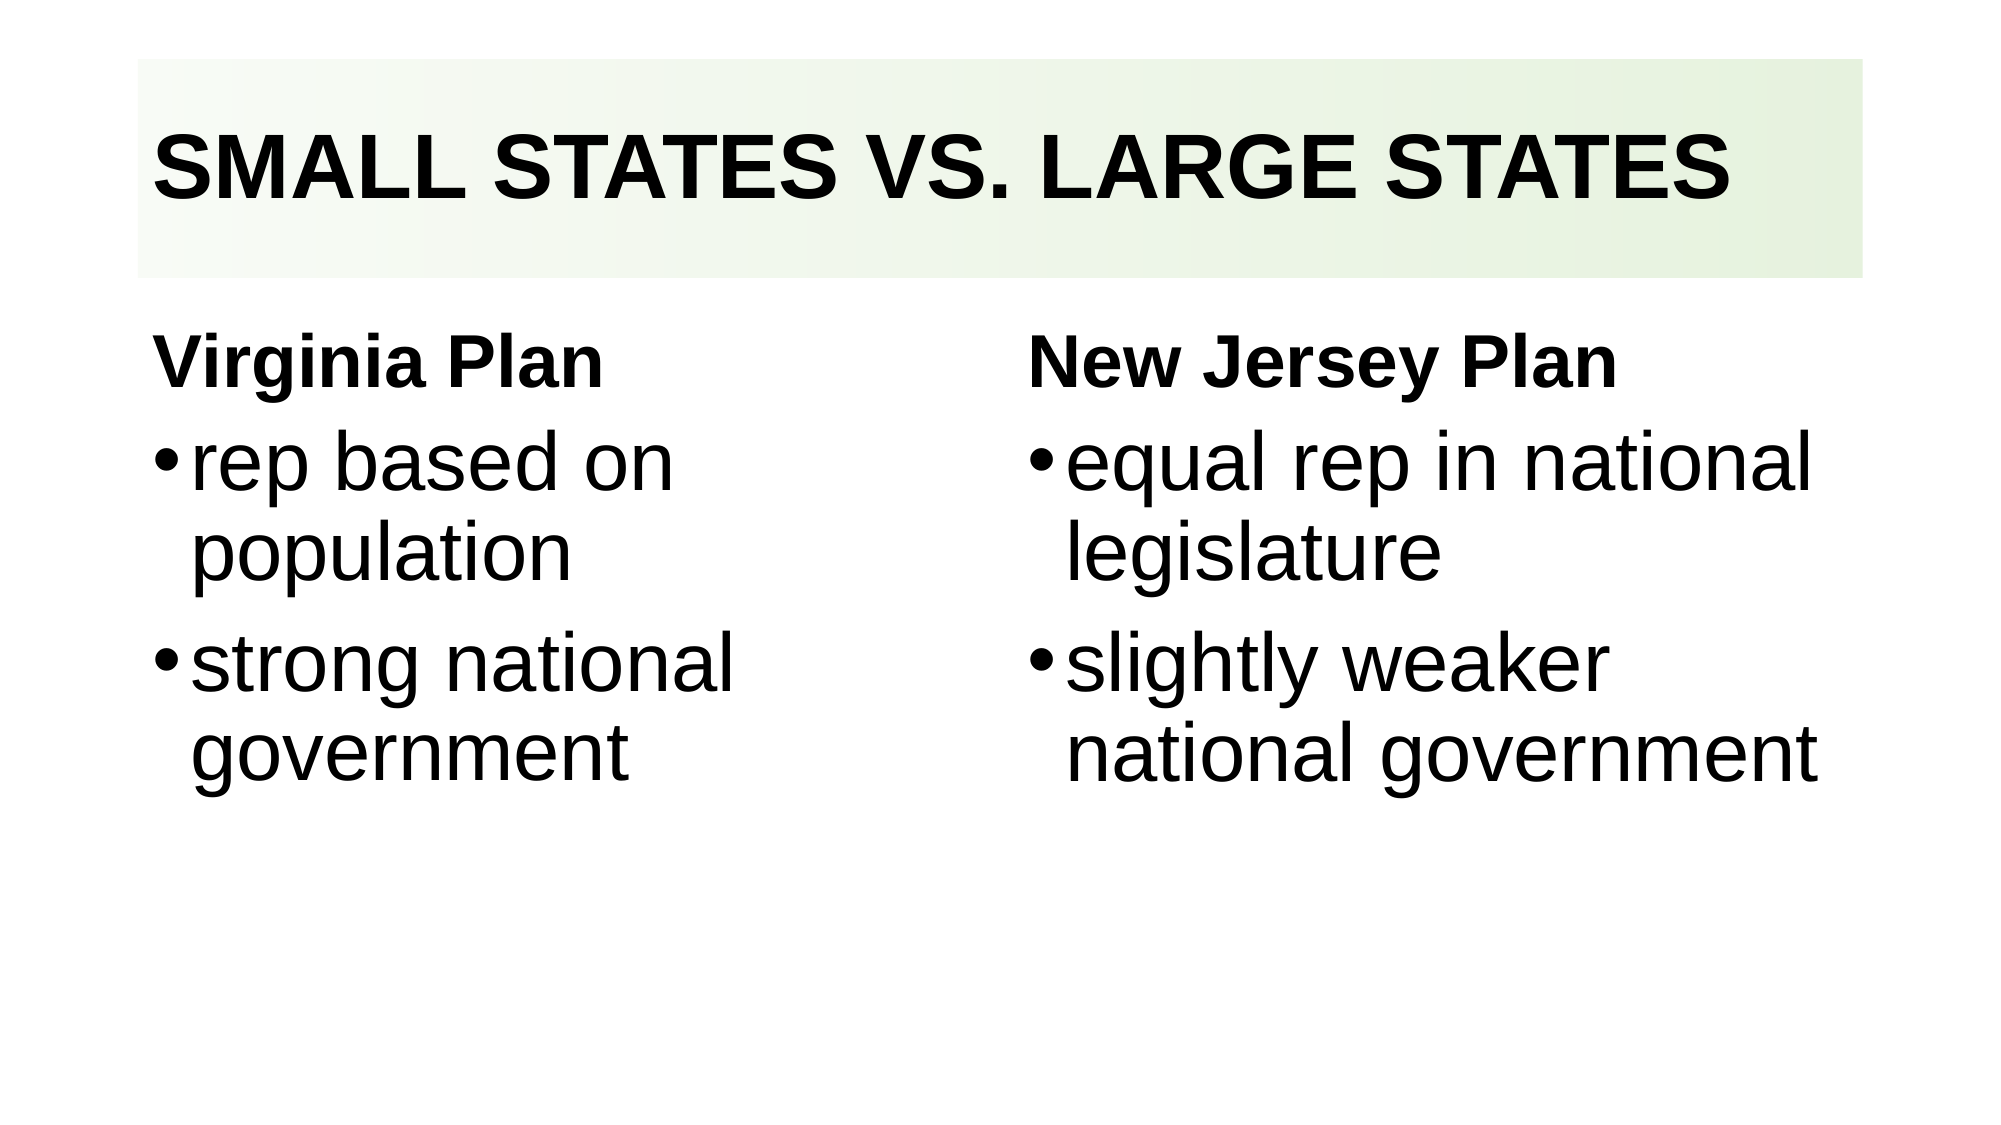

# Small States vs. Large States
Virginia Plan
New Jersey Plan
rep based on population
strong national government
equal rep in national legislature
slightly weaker national government